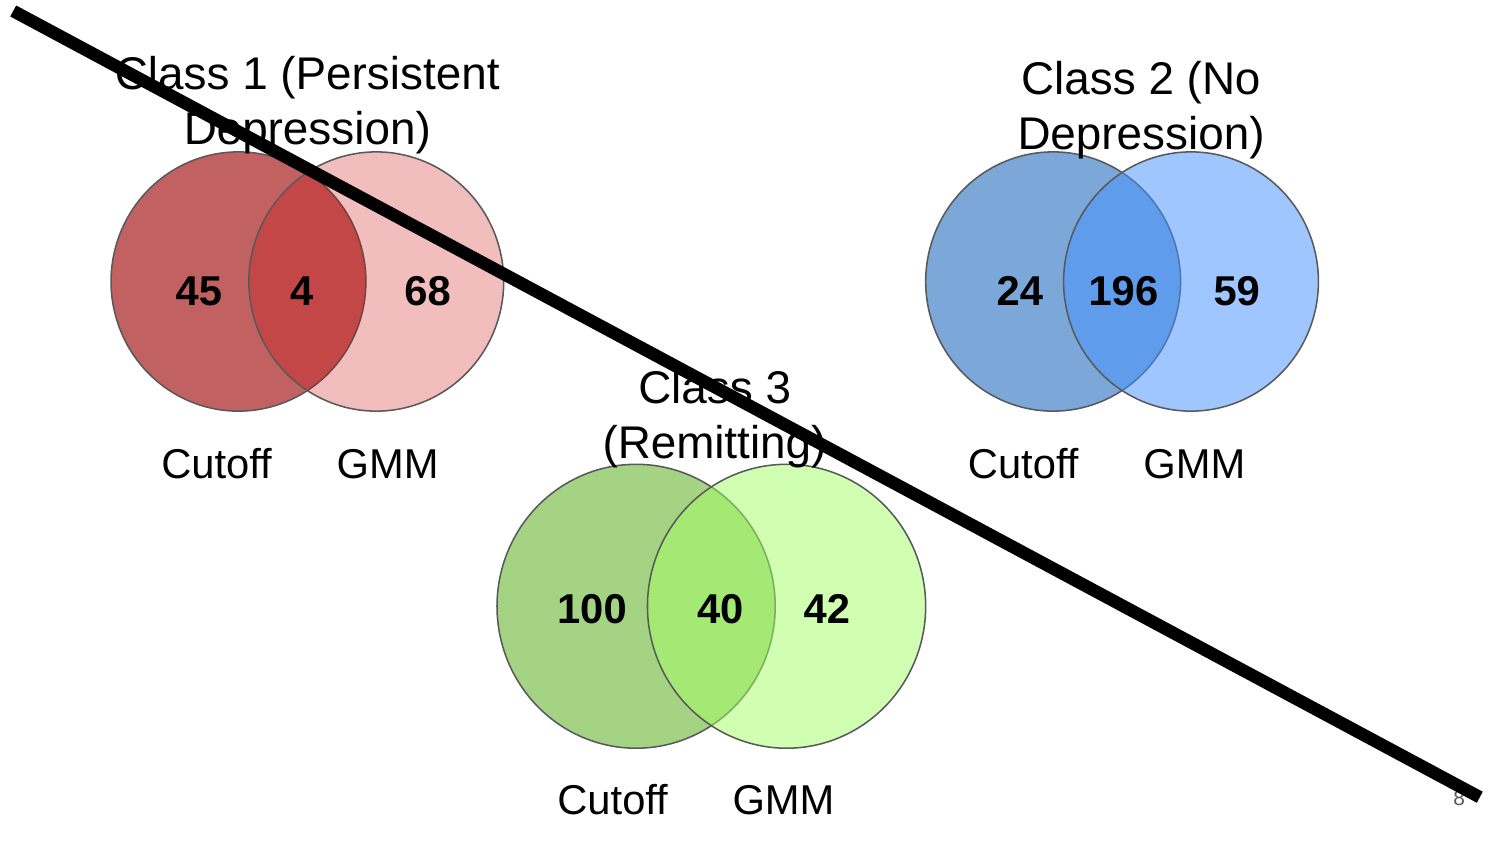

Class 1 (Persistent Depression)

Class 2 (No Depression)

4
196
45
68
24
59
Class 3 (Remitting)
Cutoff
GMM
Cutoff
GMM

40
100
42
Cutoff
GMM
8